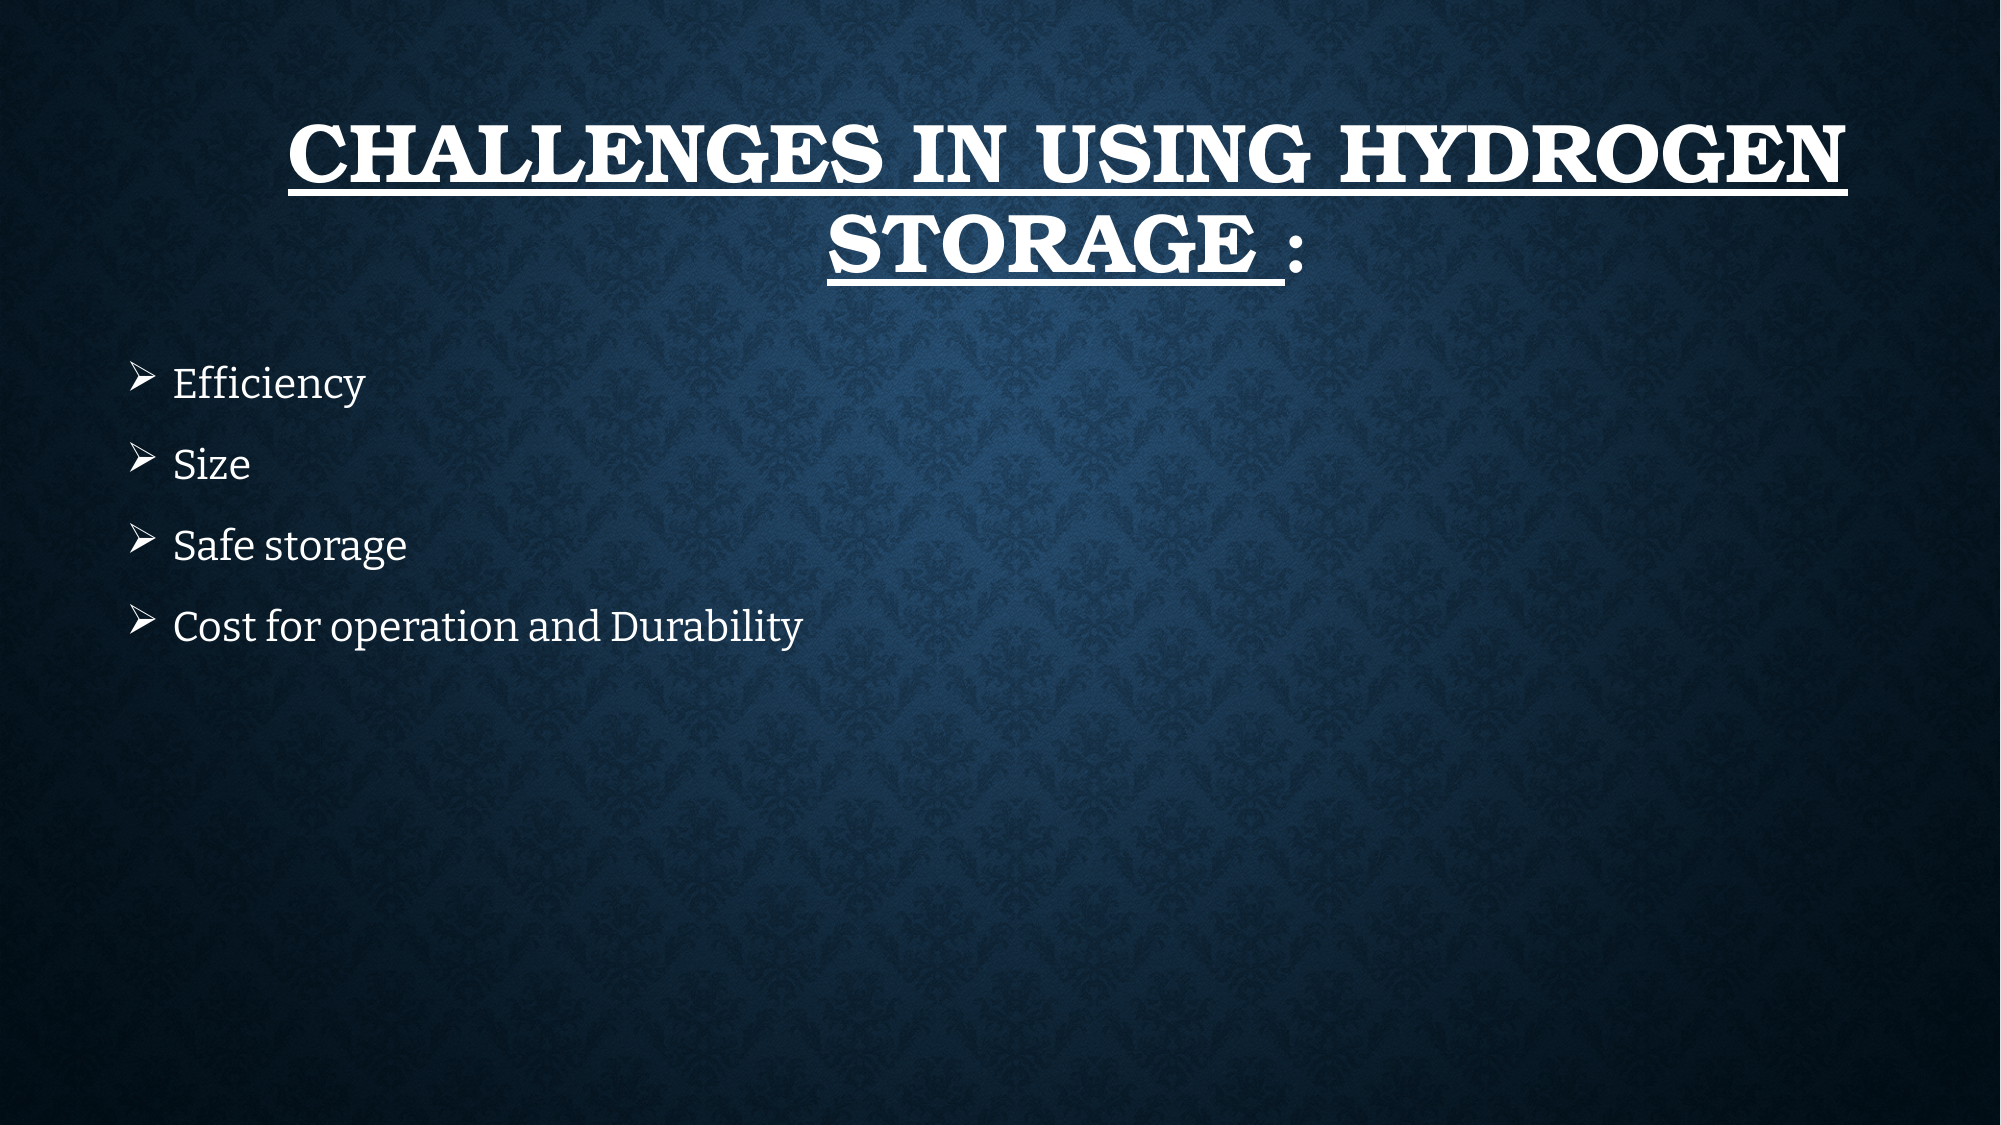

# CHALLENGES IN USING HYDROGEN STORAGE :
 Efficiency
 Size
 Safe storage
 Cost for operation and Durability